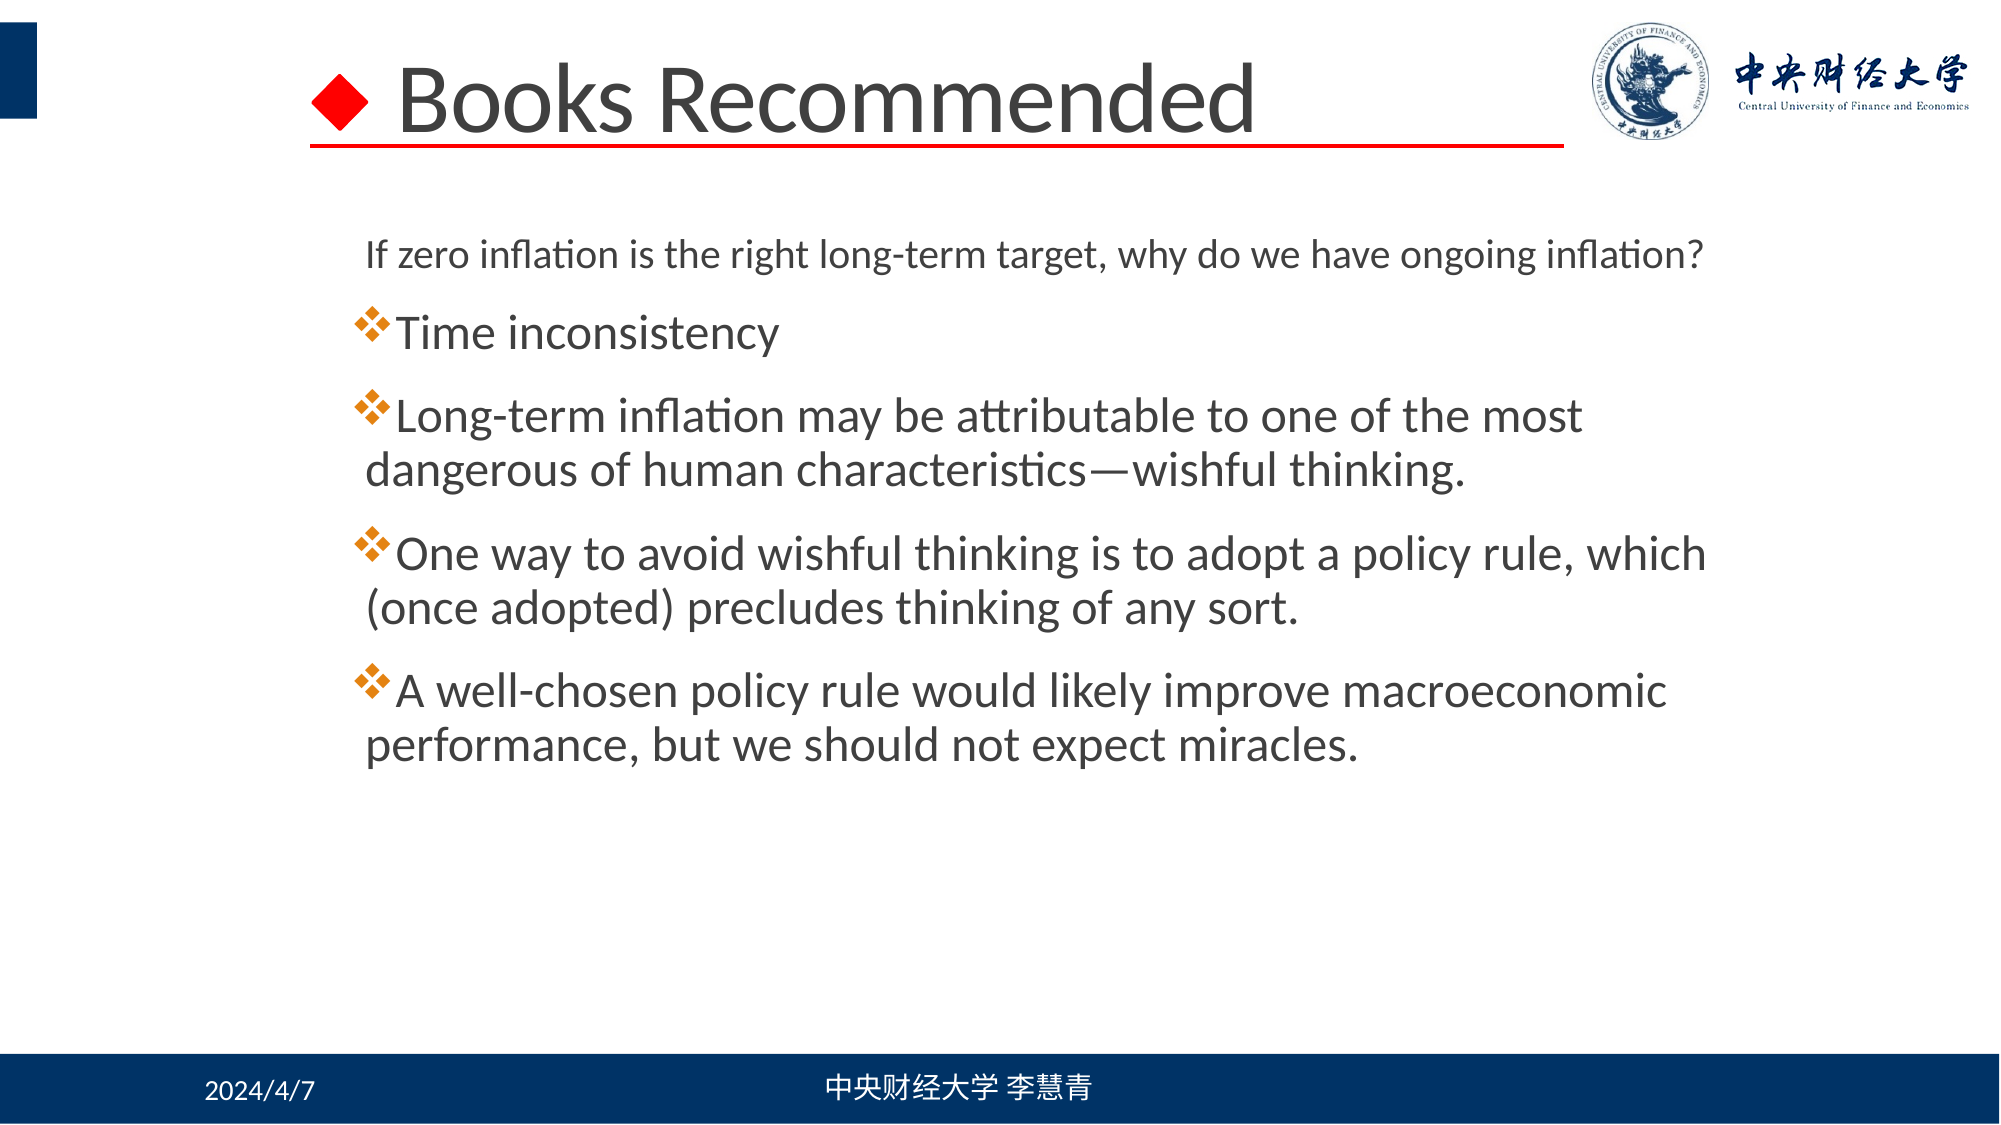

# Books Recommended

If zero inflation is the right long-term target, why do we have ongoing inflation?
Time inconsistency
Long-term inflation may be attributable to one of the most dangerous of human characteristics—wishful thinking.
One way to avoid wishful thinking is to adopt a policy rule, which (once adopted) precludes thinking of any sort.
A well-chosen policy rule would likely improve macroeconomic performance, but we should not expect miracles.